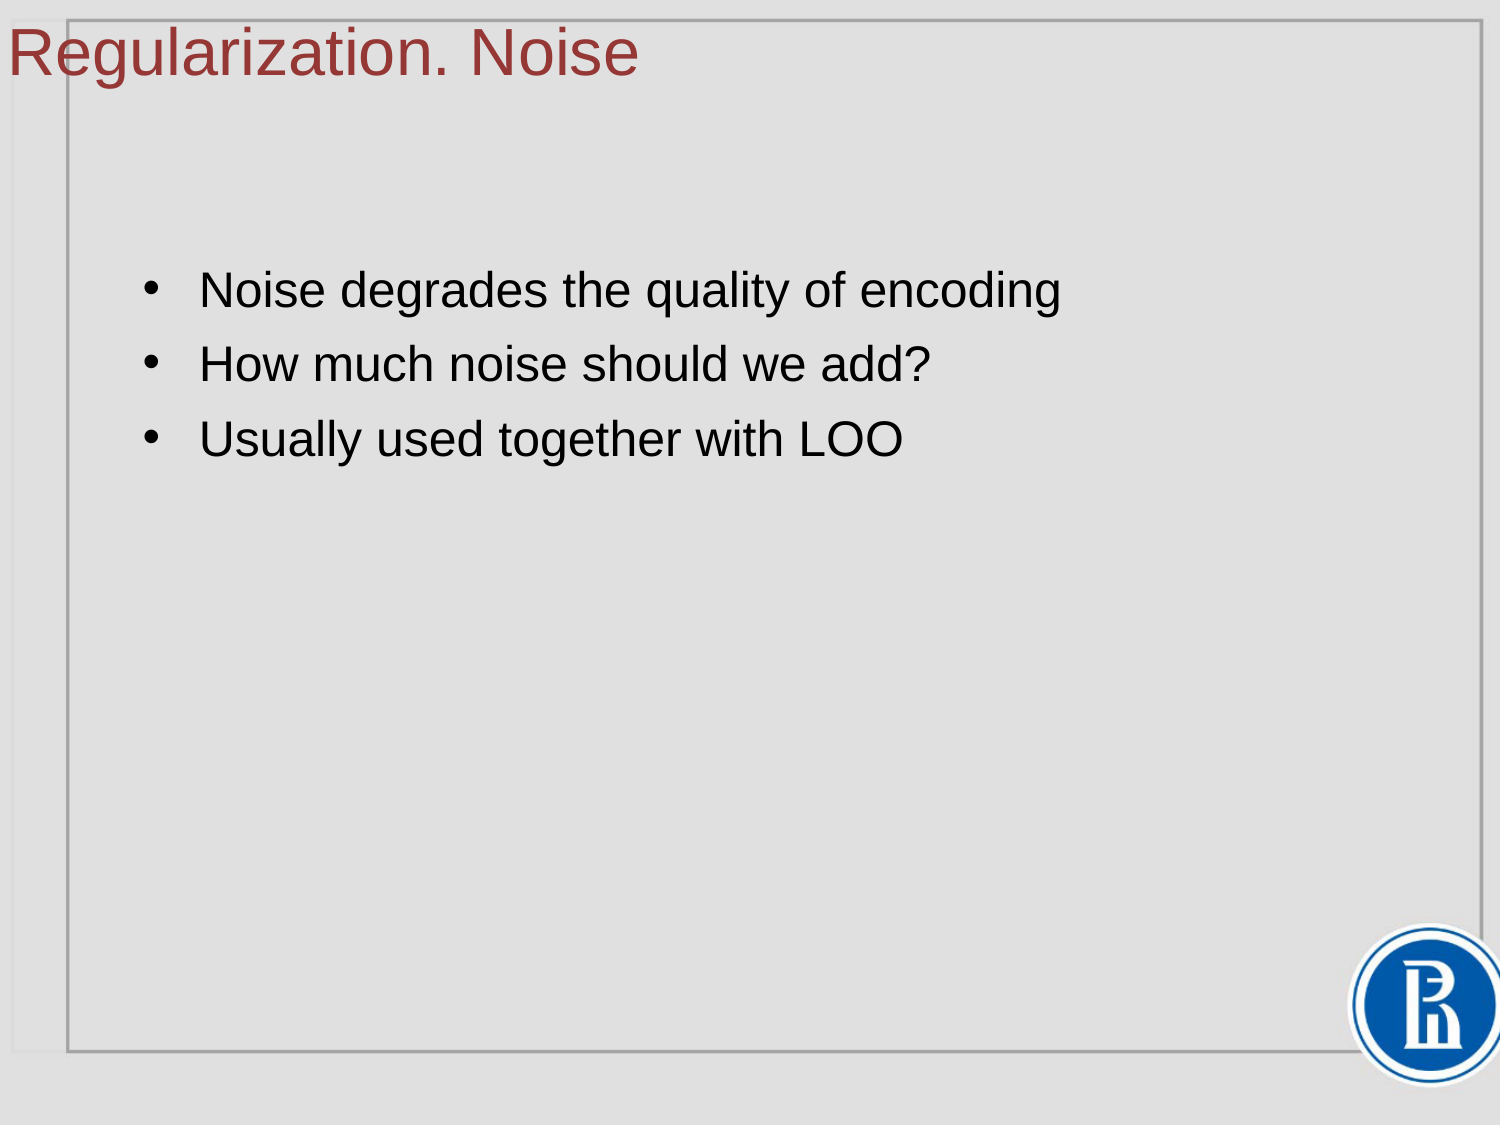

# Regularization. Noise
Noise degrades the quality of encoding
How much noise should we add?
Usually used together with LOO